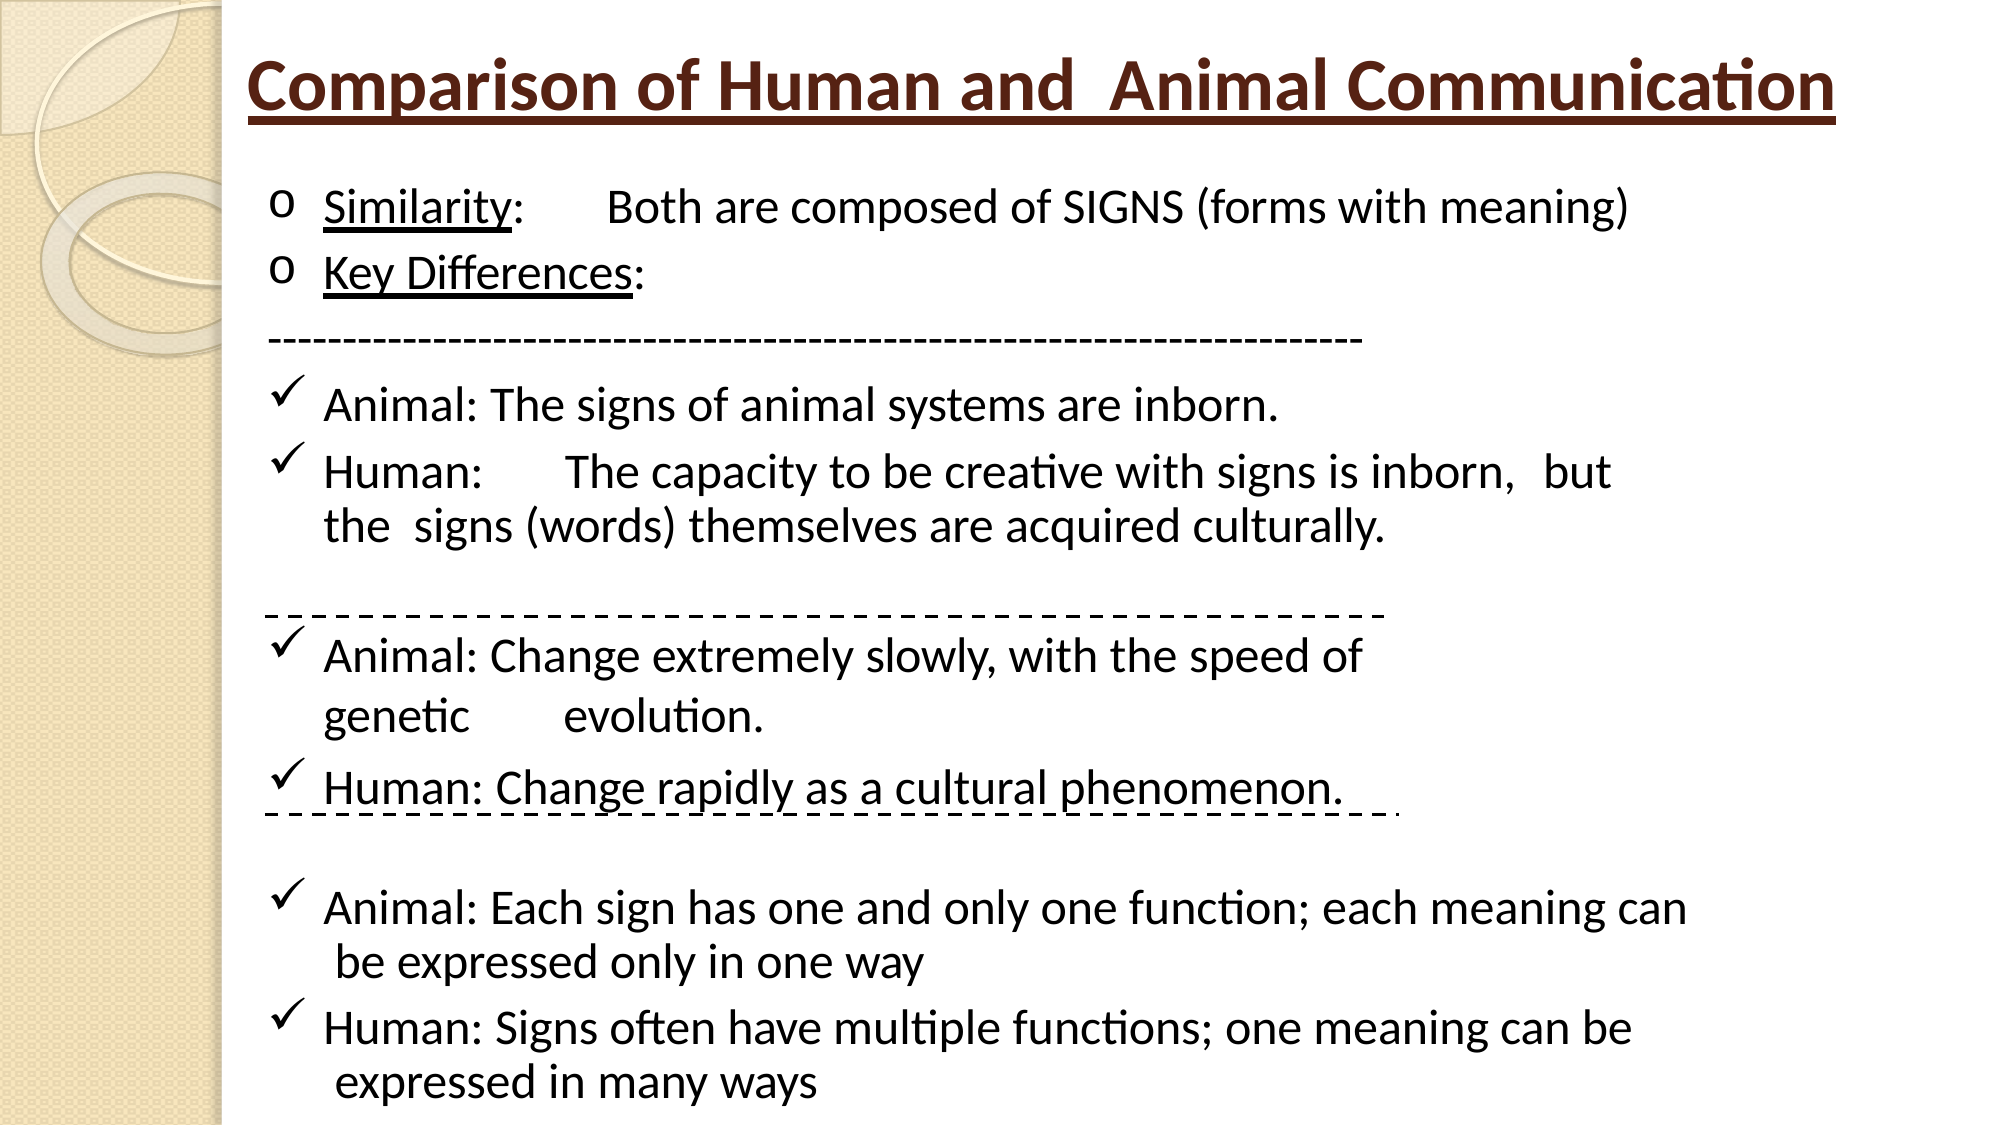

# Comparison of Human and  Animal Communication
Similarity:	Both are composed of SIGNS (forms with meaning)
Key Differences:
-------------------------------------------------------------------------
Animal: The signs of animal systems are inborn.
Human:	The capacity to be creative with signs is inborn,	but the  signs (words) themselves are acquired culturally.

Animal: Change extremely slowly, with the speed of
genetic	evolution.
Human: Change rapidly as a cultural phenomenon.

Animal: Each sign has one and only one function; each meaning can  be expressed only in one way
Human: Signs often have multiple functions; one meaning can be  expressed in many ways